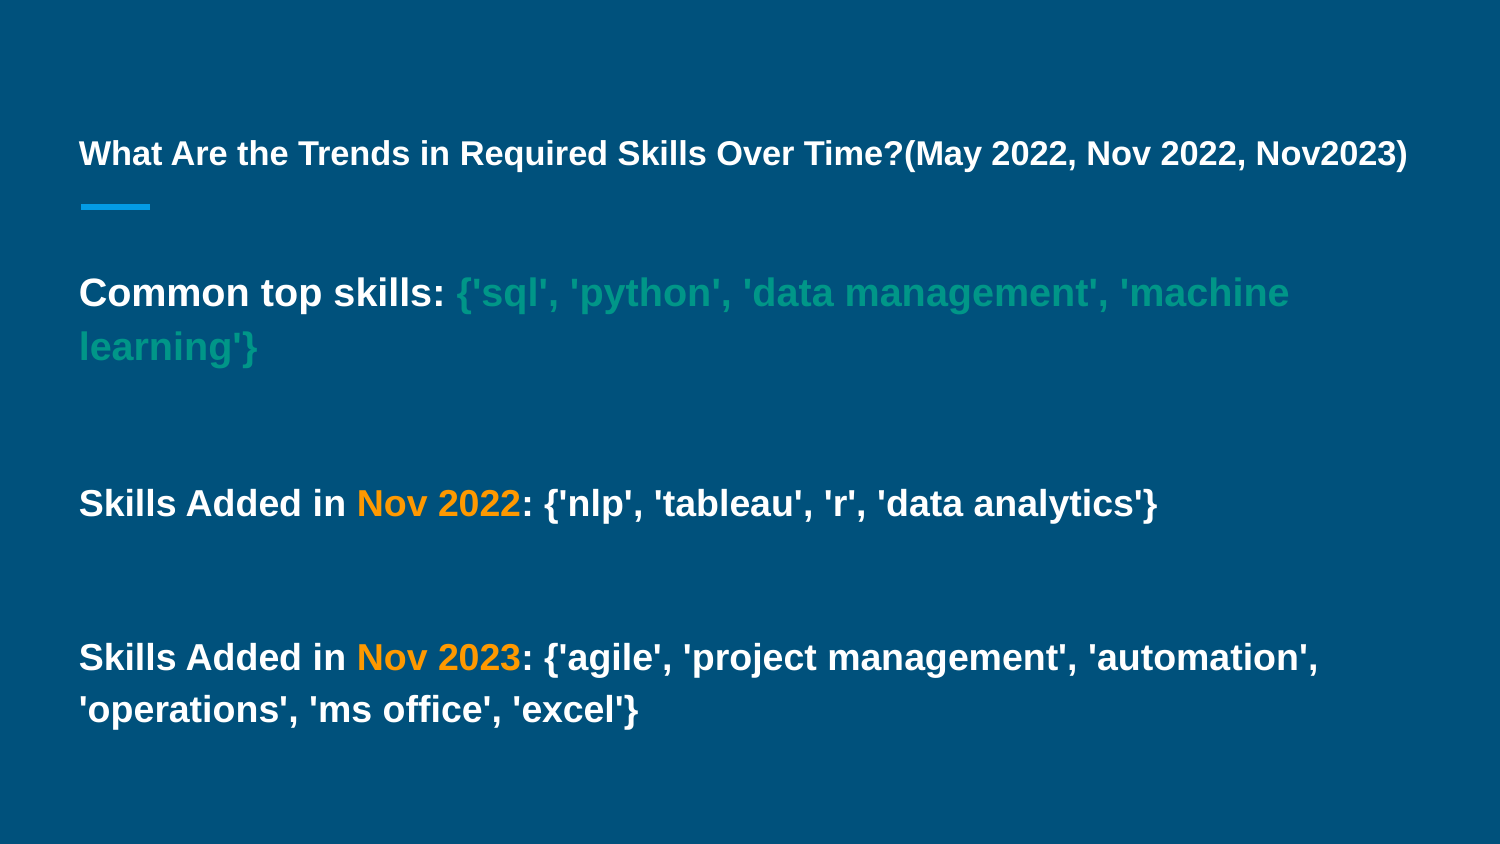

# What Are the Trends in Required Skills Over Time?(May 2022, Nov 2022, Nov2023)
Common top skills: {'sql', 'python', 'data management', 'machine learning'}

Skills Added in Nov 2022: {'nlp', 'tableau', 'r', 'data analytics'}

Skills Added in Nov 2023: {'agile', 'project management', 'automation', 'operations', 'ms office', 'excel'}